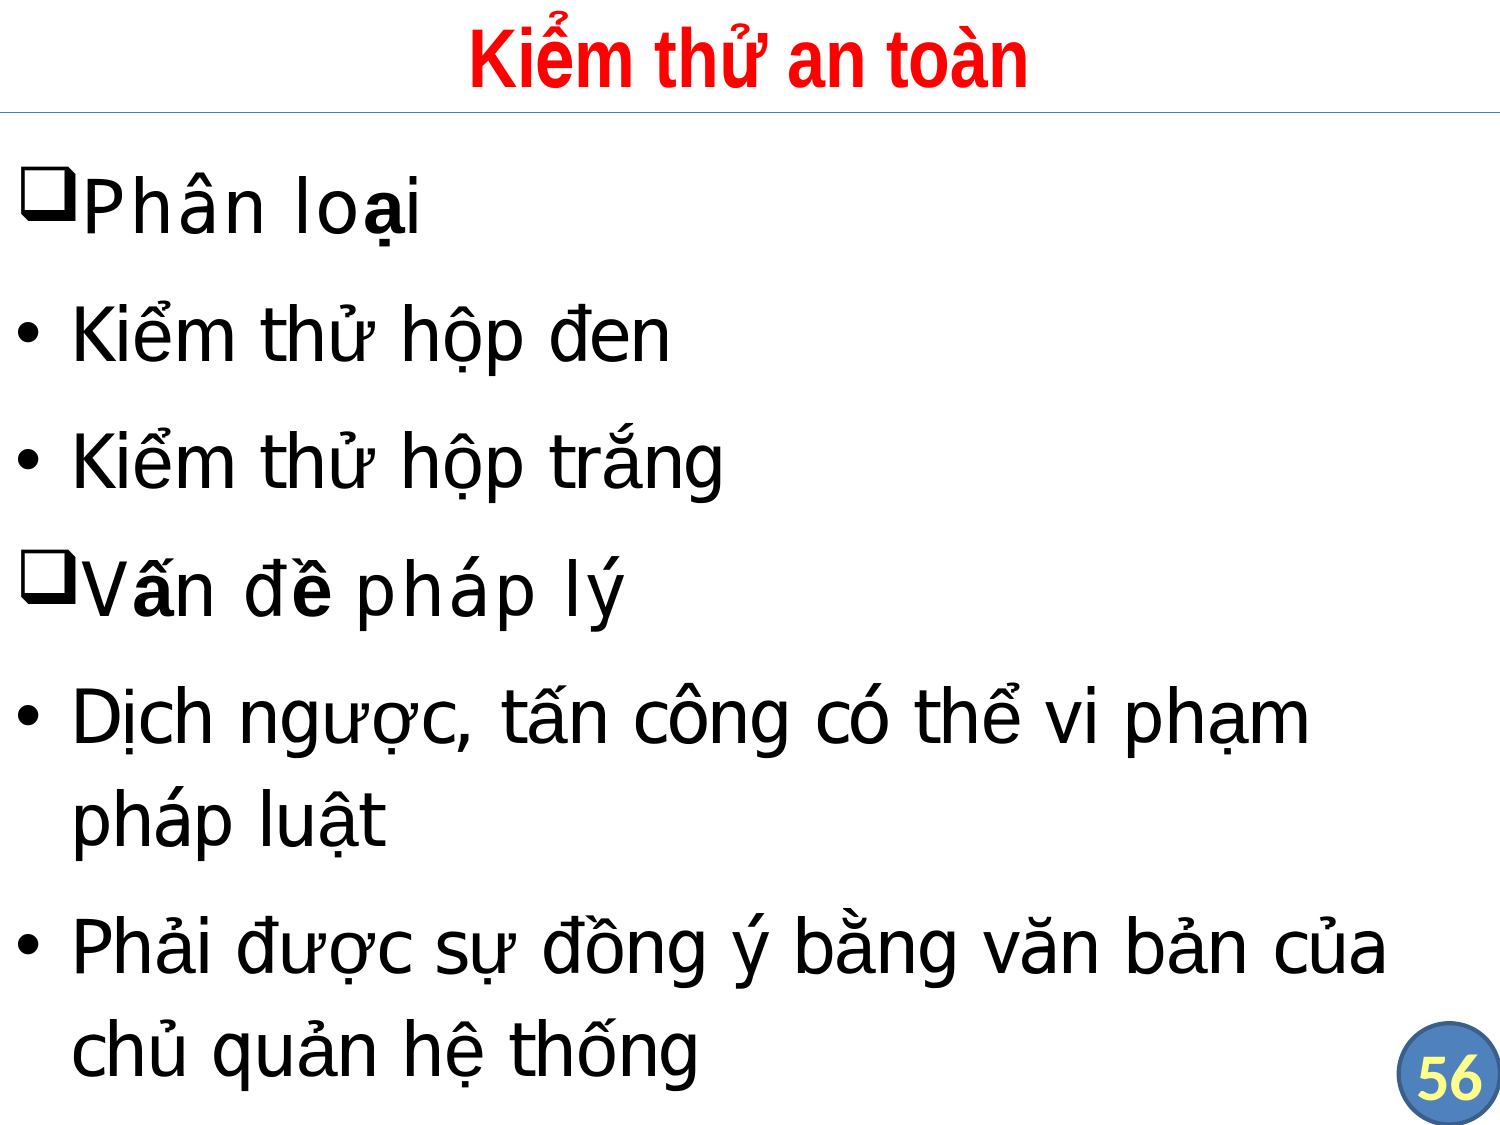

# Kiểm thử an toàn
Phân loại
Kiểm thử hộp đen
Kiểm thử hộp trắng
Vấn đề pháp lý
Dịch ngược, tấn công có thể vi phạm pháp luật
Phải được sự đồng ý bằng văn bản của chủ quản hệ thống
56